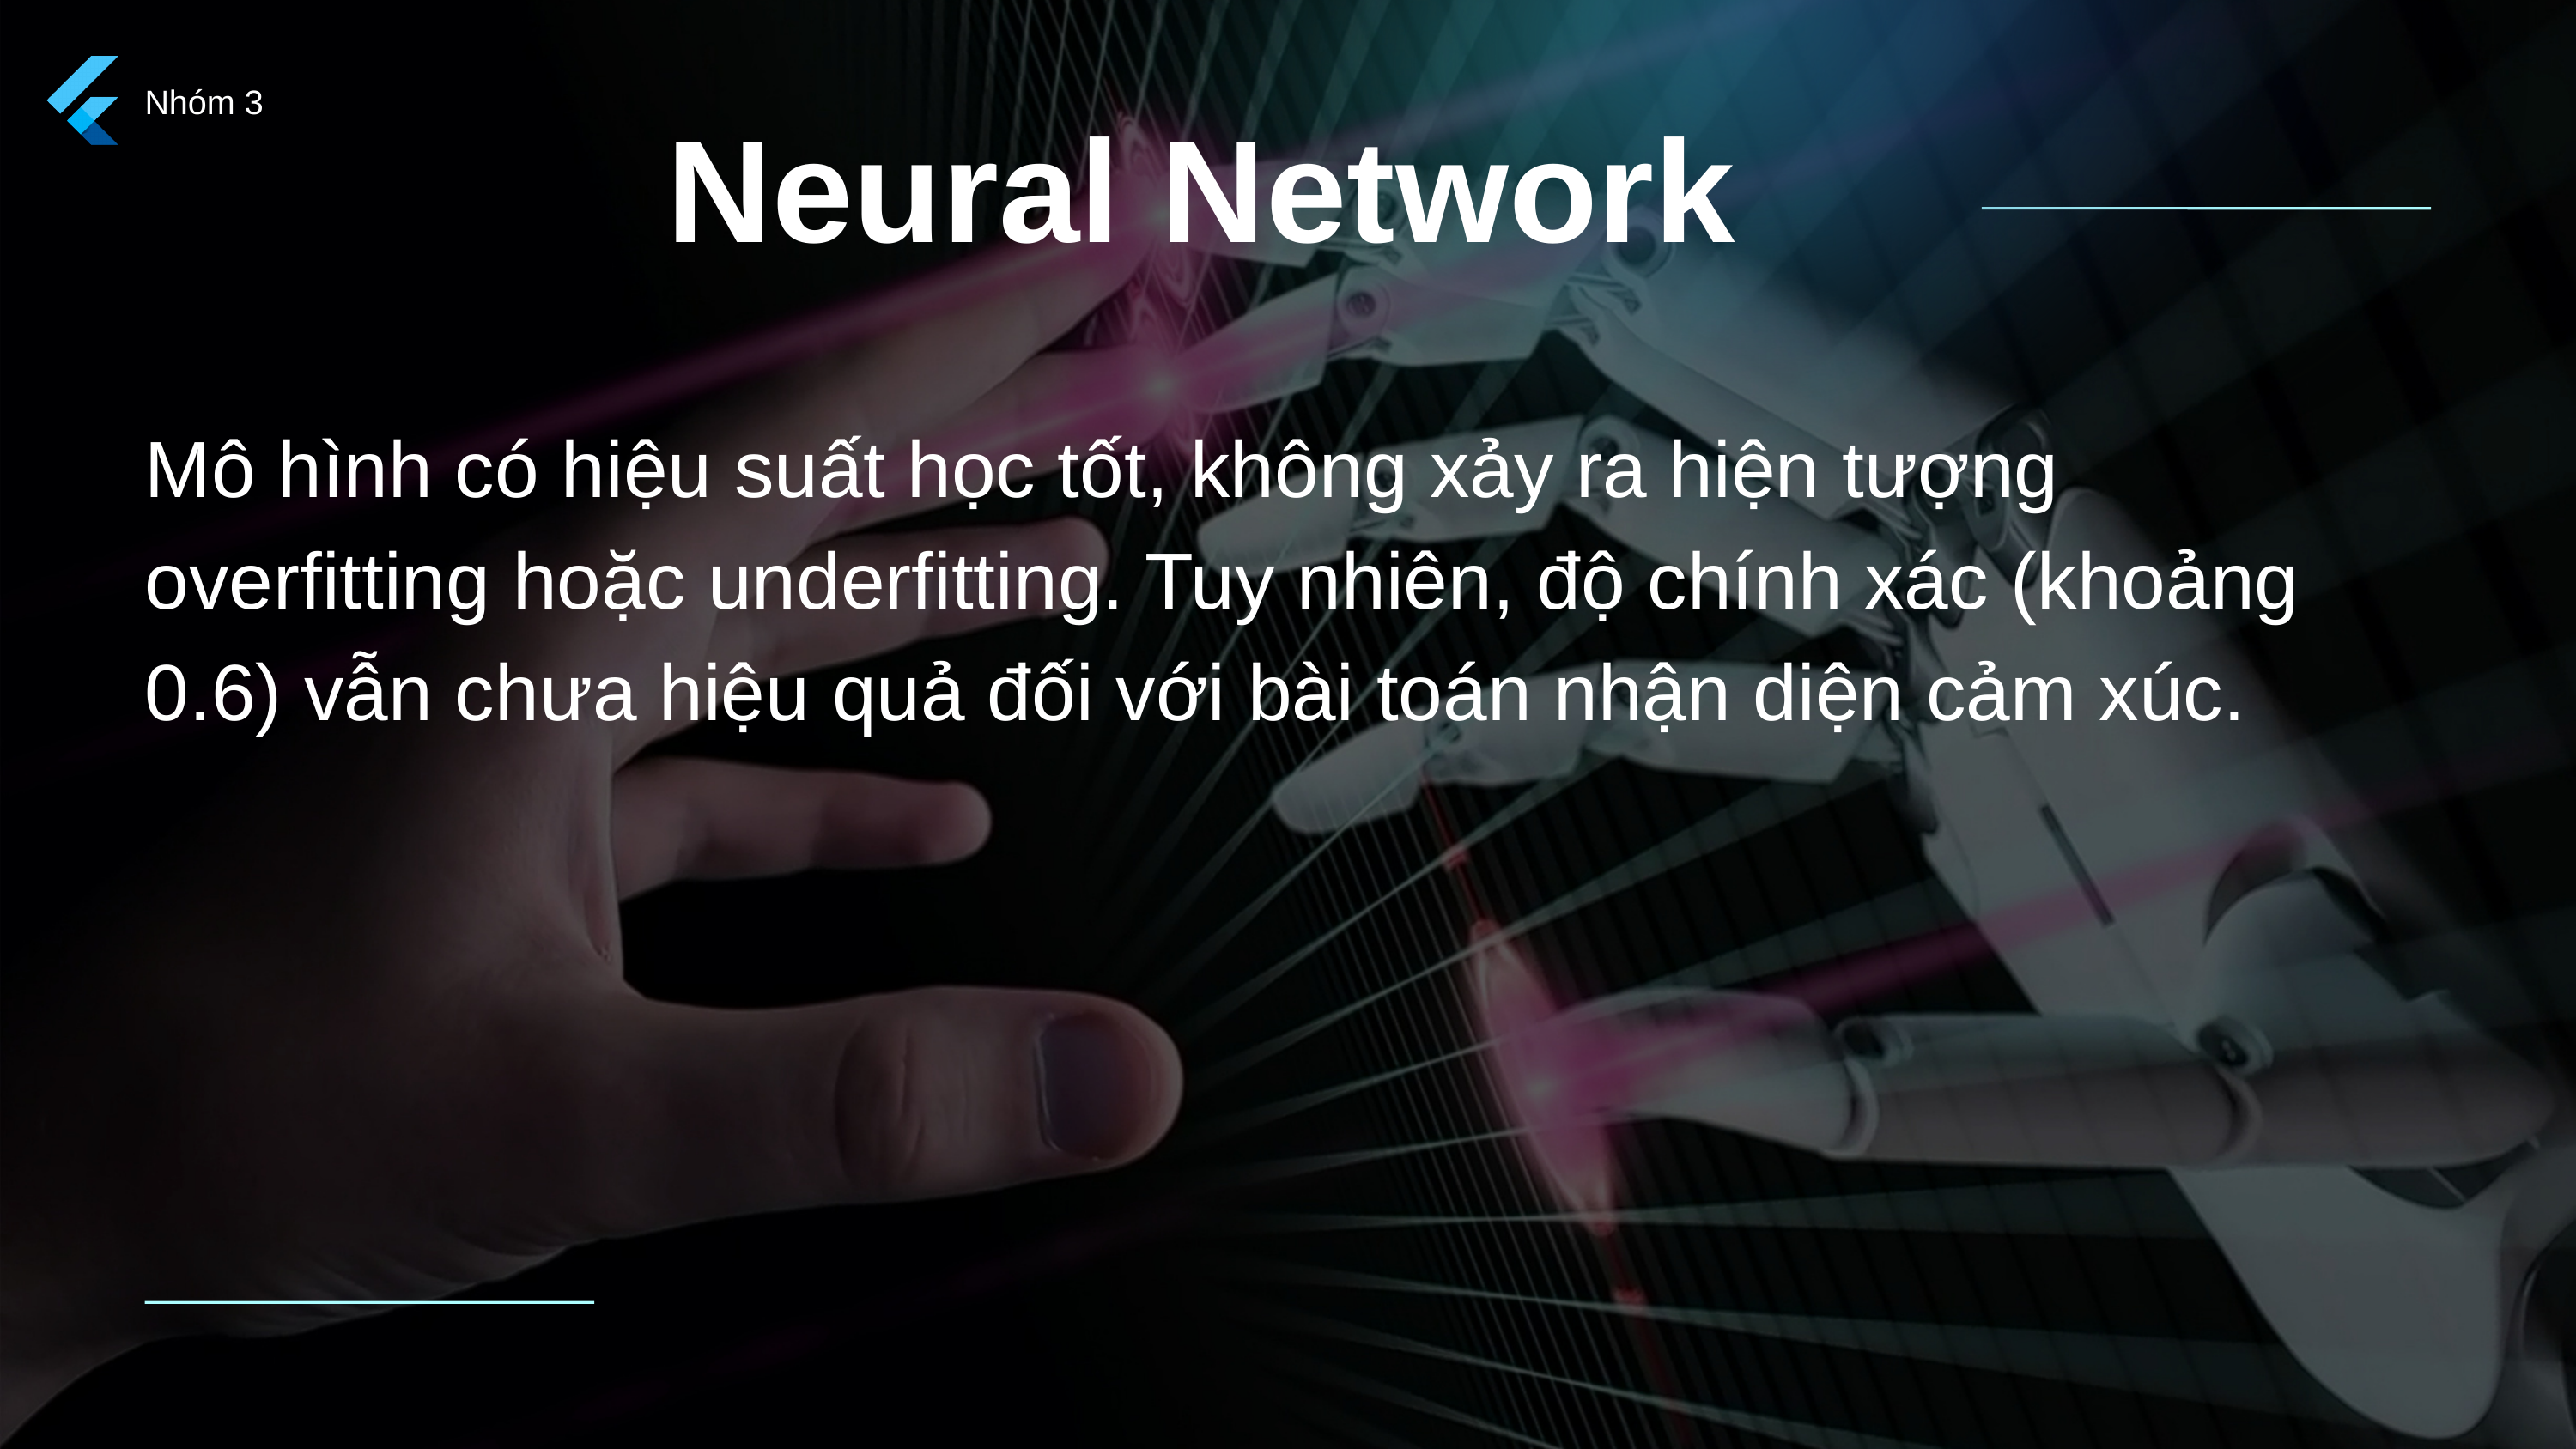

Nhóm 3
Neural Network

Mô hình có hiệu suất học tốt, không xảy ra hiện tượng overfitting hoặc underfitting. Tuy nhiên, độ chính xác (khoảng 0.6) vẫn chưa hiệu quả đối với bài toán nhận diện cảm xúc.